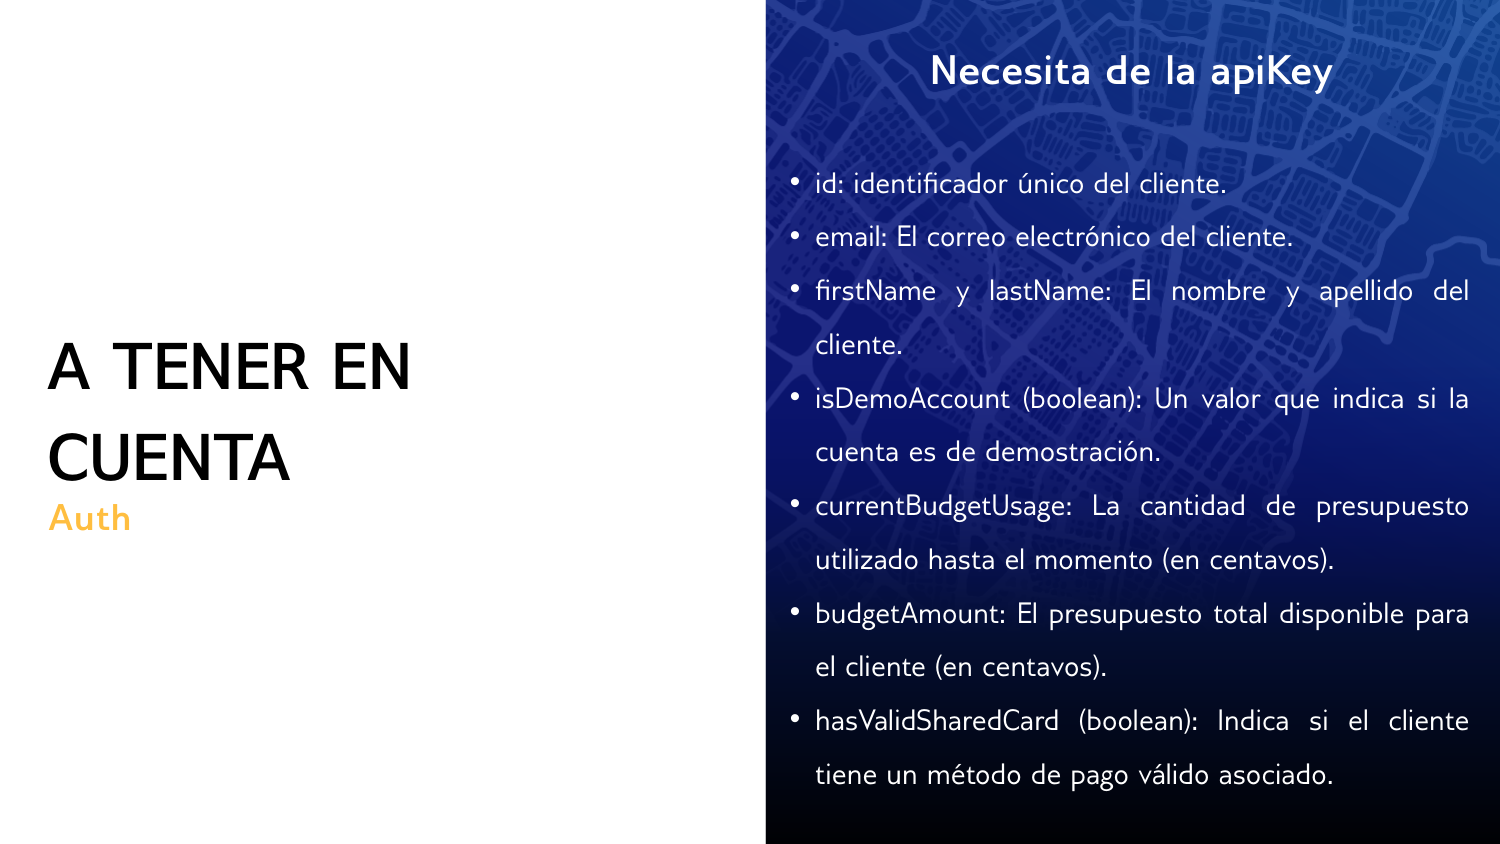

Necesita de la apiKey
id: identificador único del cliente.
email: El correo electrónico del cliente.
firstName y lastName: El nombre y apellido del cliente.
isDemoAccount (boolean): Un valor que indica si la cuenta es de demostración.
currentBudgetUsage: La cantidad de presupuesto utilizado hasta el momento (en centavos).
budgetAmount: El presupuesto total disponible para el cliente (en centavos).
hasValidSharedCard (boolean): Indica si el cliente tiene un método de pago válido asociado.
A TENER EN CUENTA
Auth